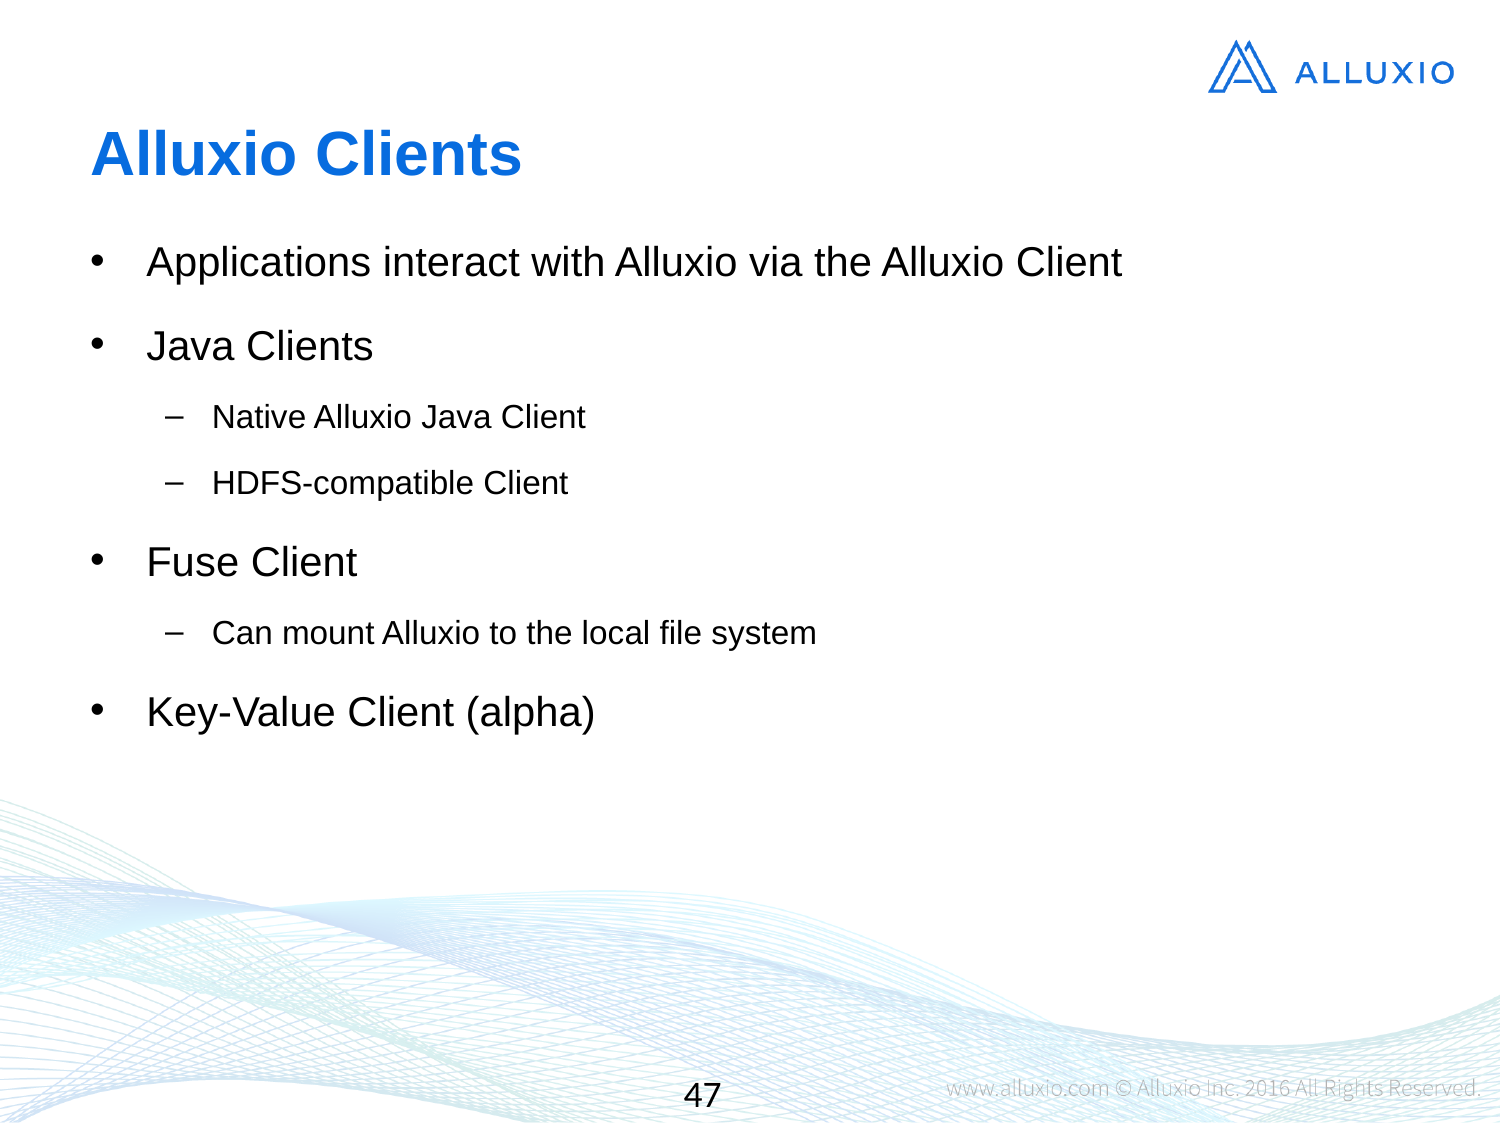

# Alluxio Clients
Applications interact with Alluxio via the Alluxio Client
Java Clients
Native Alluxio Java Client
HDFS-compatible Client
Fuse Client
Can mount Alluxio to the local file system
Key-Value Client (alpha)
47